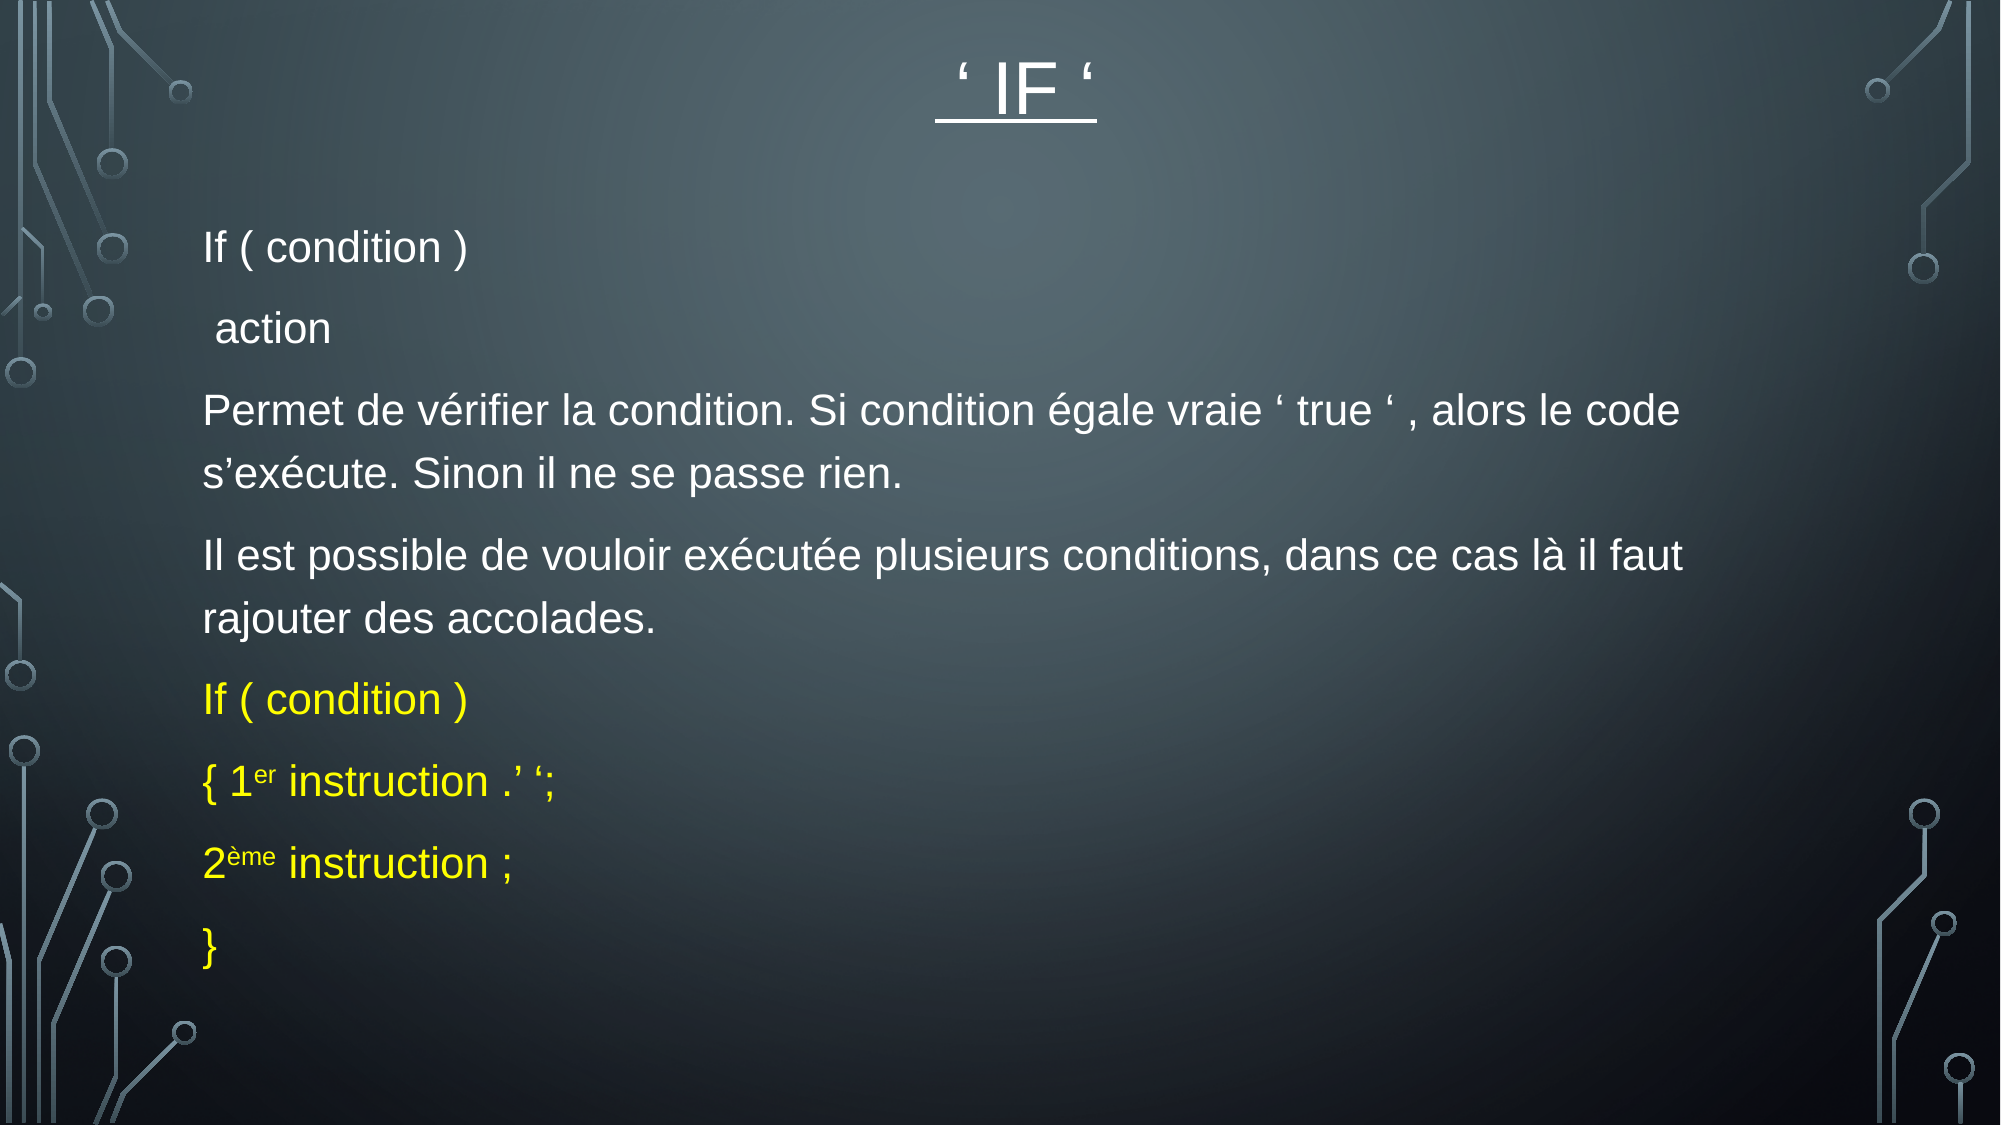

# ‘ if ‘
If ( condition )
 action
Permet de vérifier la condition. Si condition égale vraie ‘ true ‘ , alors le code s’exécute. Sinon il ne se passe rien.
Il est possible de vouloir exécutée plusieurs conditions, dans ce cas là il faut rajouter des accolades.
If ( condition )
{ 1er instruction .’ ‘;
2ème instruction ;
}